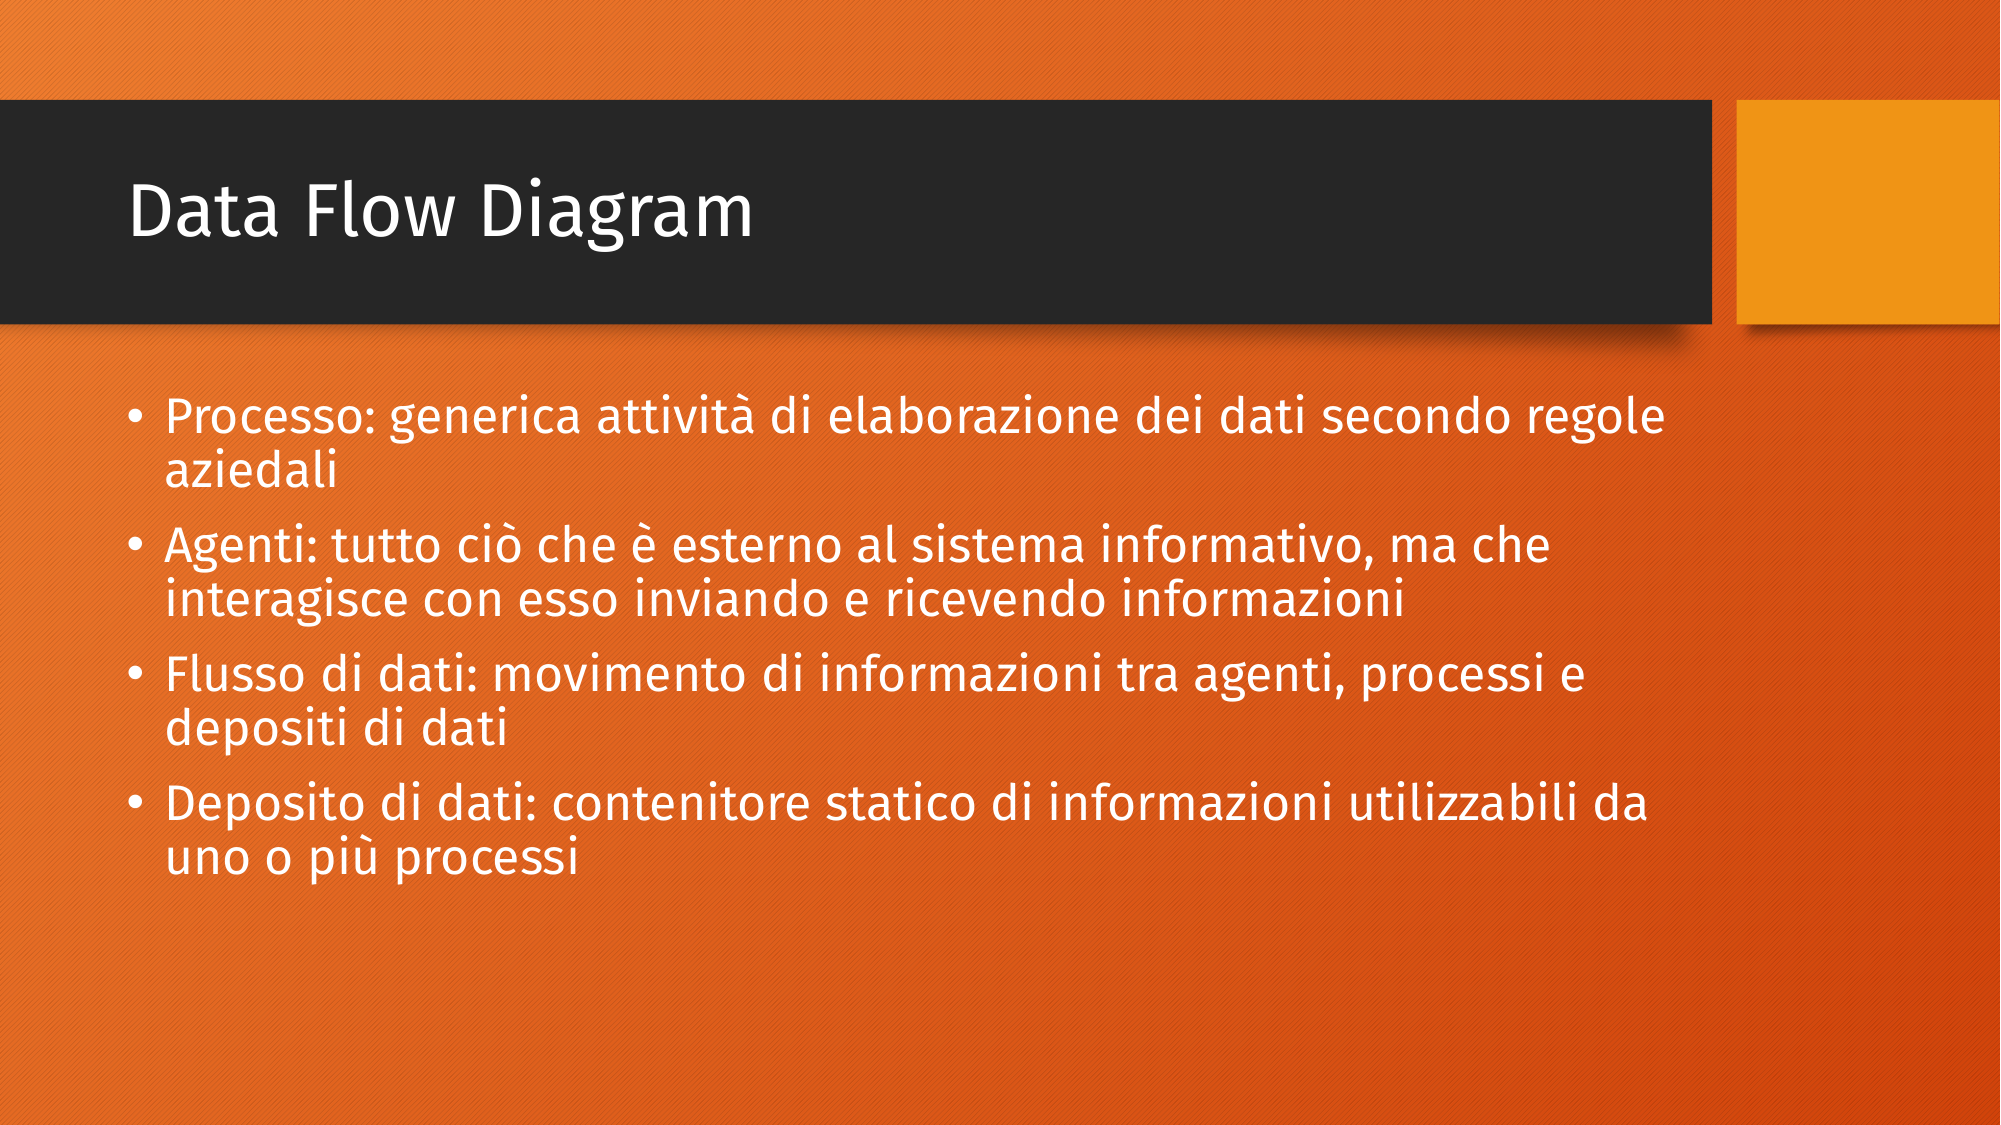

# Data Flow Diagram
Processo: generica attività di elaborazione dei dati secondo regole aziedali
Agenti: tutto ciò che è esterno al sistema informativo, ma che interagisce con esso inviando e ricevendo informazioni
Flusso di dati: movimento di informazioni tra agenti, processi e depositi di dati
Deposito di dati: contenitore statico di informazioni utilizzabili da uno o più processi